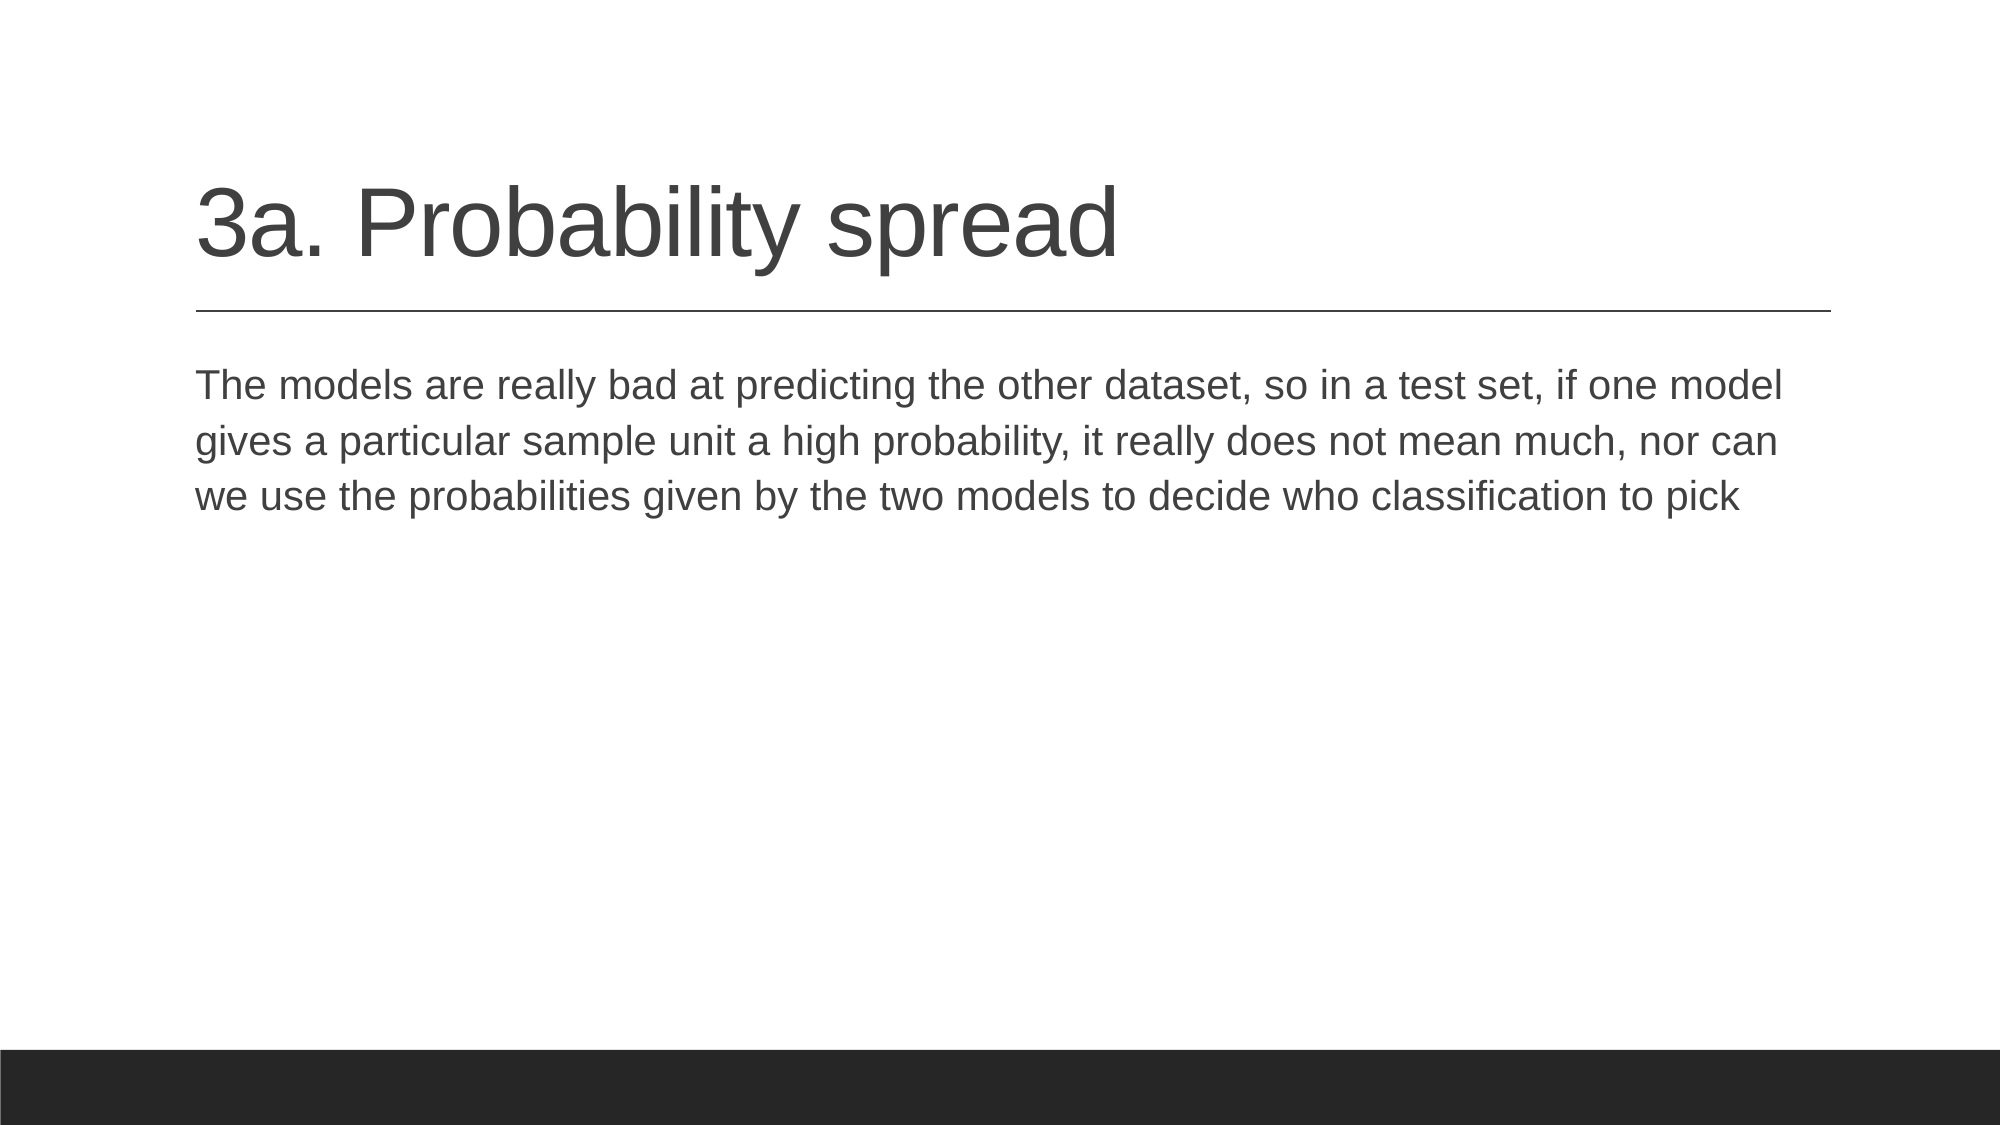

# 3a. Probability spread
The models are really bad at predicting the other dataset, so in a test set, if one model gives a particular sample unit a high probability, it really does not mean much, nor can we use the probabilities given by the two models to decide who classification to pick